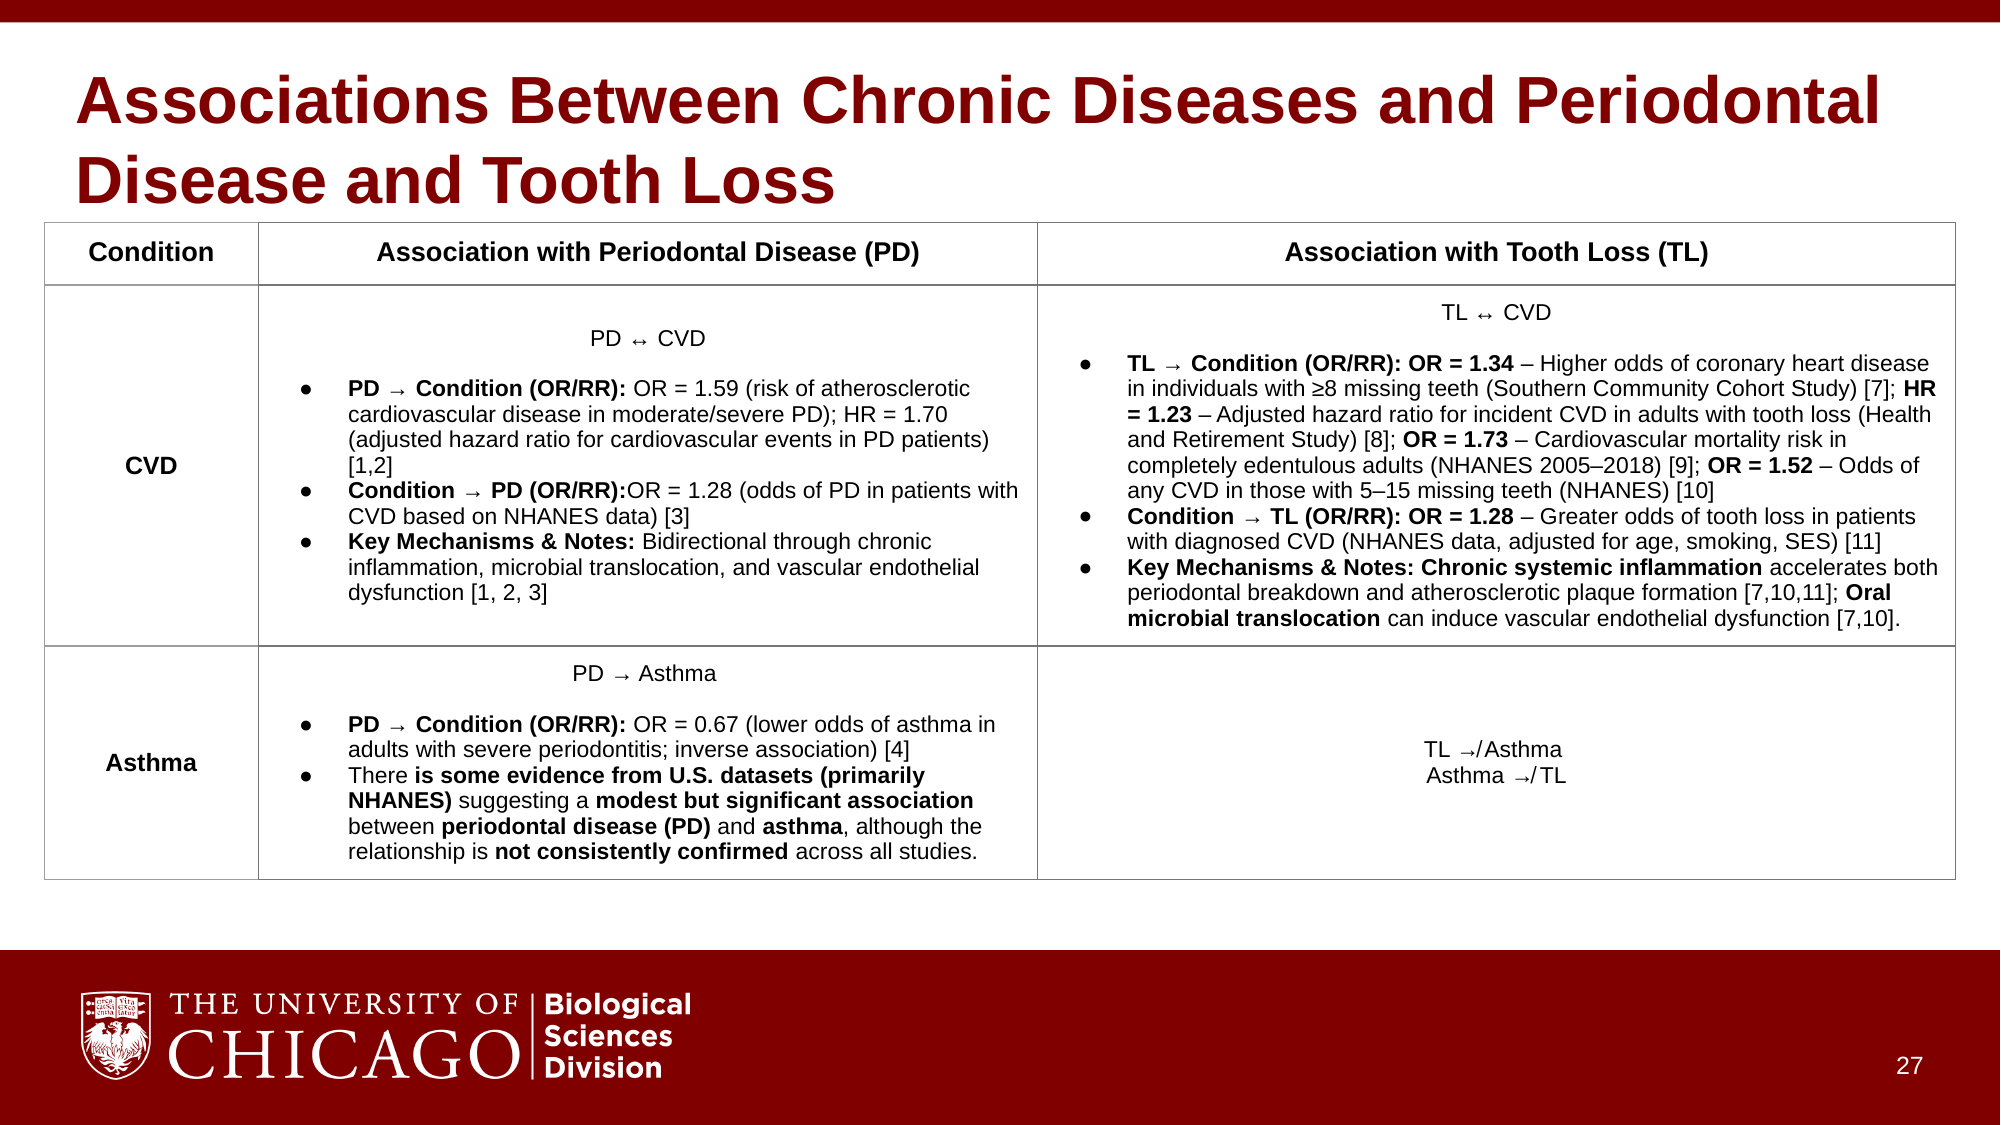

# Associations Between Chronic Diseases and Periodontal Disease and Tooth Loss
| Condition | Association with Periodontal Disease (PD) | Association with Tooth Loss (TL) |
| --- | --- | --- |
| CVD | PD ↔ CVD PD → Condition (OR/RR): OR = 1.59 (risk of atherosclerotic cardiovascular disease in moderate/severe PD); HR = 1.70 (adjusted hazard ratio for cardiovascular events in PD patients) [1,2] Condition → PD (OR/RR):OR = 1.28 (odds of PD in patients with CVD based on NHANES data) [3] Key Mechanisms & Notes: Bidirectional through chronic inflammation, microbial translocation, and vascular endothelial dysfunction [1, 2, 3] | TL ↔ CVD TL → Condition (OR/RR): OR = 1.34 – Higher odds of coronary heart disease in individuals with ≥8 missing teeth (Southern Community Cohort Study) [7]; HR = 1.23 – Adjusted hazard ratio for incident CVD in adults with tooth loss (Health and Retirement Study) [8]; OR = 1.73 – Cardiovascular mortality risk in completely edentulous adults (NHANES 2005–2018) [9]; OR = 1.52 – Odds of any CVD in those with 5–15 missing teeth (NHANES) [10] Condition → TL (OR/RR): OR = 1.28 – Greater odds of tooth loss in patients with diagnosed CVD (NHANES data, adjusted for age, smoking, SES) [11] Key Mechanisms & Notes: Chronic systemic inflammation accelerates both periodontal breakdown and atherosclerotic plaque formation [7,10,11]; Oral microbial translocation can induce vascular endothelial dysfunction [7,10]. |
| Asthma | PD → Asthma PD → Condition (OR/RR): OR = 0.67 (lower odds of asthma in adults with severe periodontitis; inverse association) [4] There is some evidence from U.S. datasets (primarily NHANES) suggesting a modest but significant association between periodontal disease (PD) and asthma, although the relationship is not consistently confirmed across all studies. | TL ↛ Asthma Asthma ↛ TL |
27